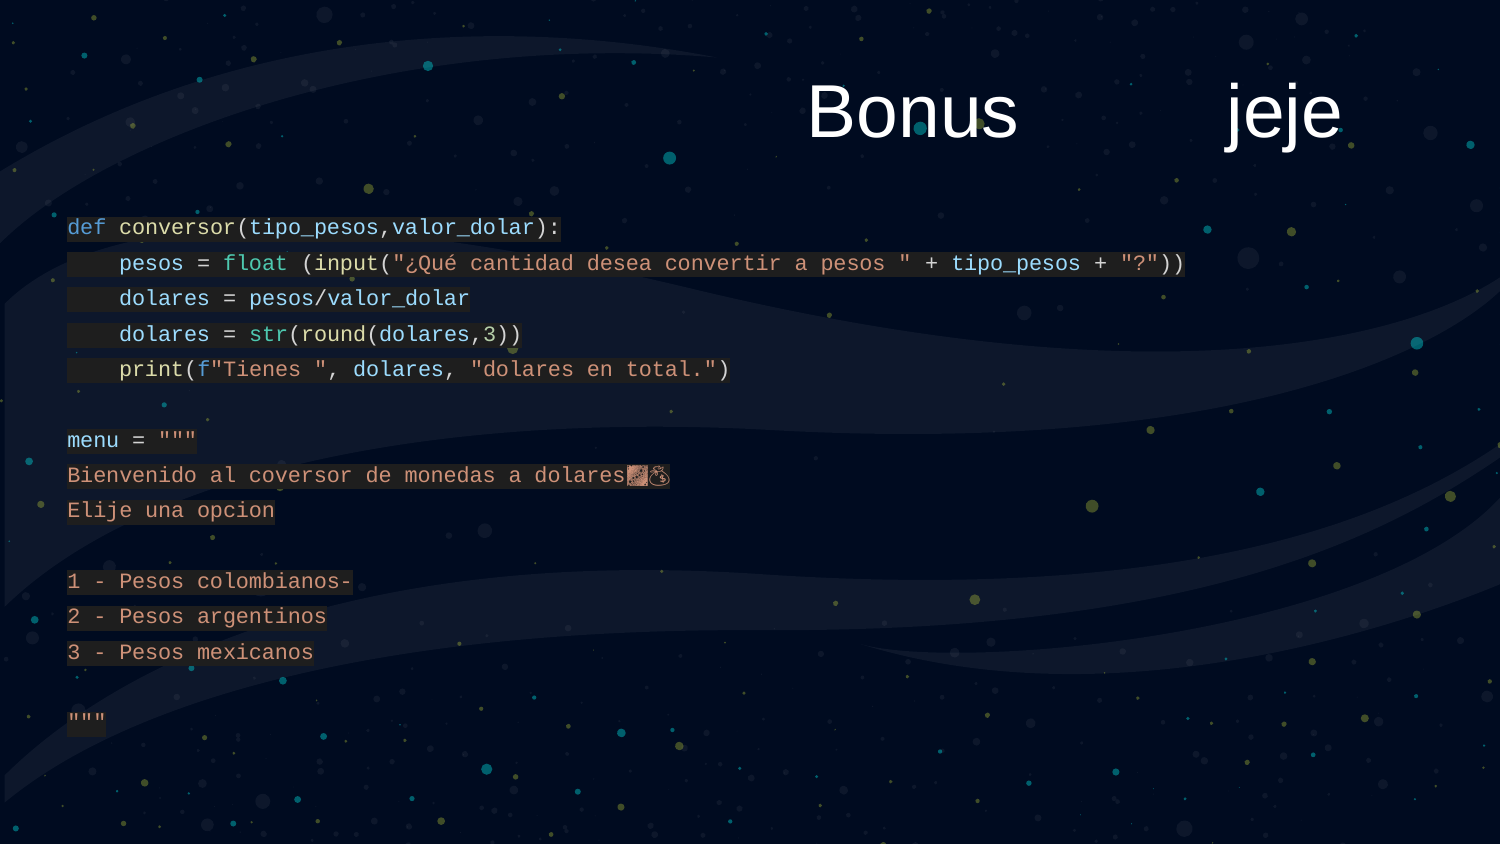

# Bonus          jeje
def conversor(tipo_pesos,valor_dolar):
    pesos = float (input("¿Qué cantidad desea convertir a pesos " + tipo_pesos + "?"))
    dolares = pesos/valor_dolar
    dolares = str(round(dolares,3))
    print(f"Tienes ", dolares, "dolares en total.")

menu = """
Bienvenido al coversor de monedas a dolares🌌💰
Elije una opcion

1 - Pesos colombianos-
2 - Pesos argentinos
3 - Pesos mexicanos

"""